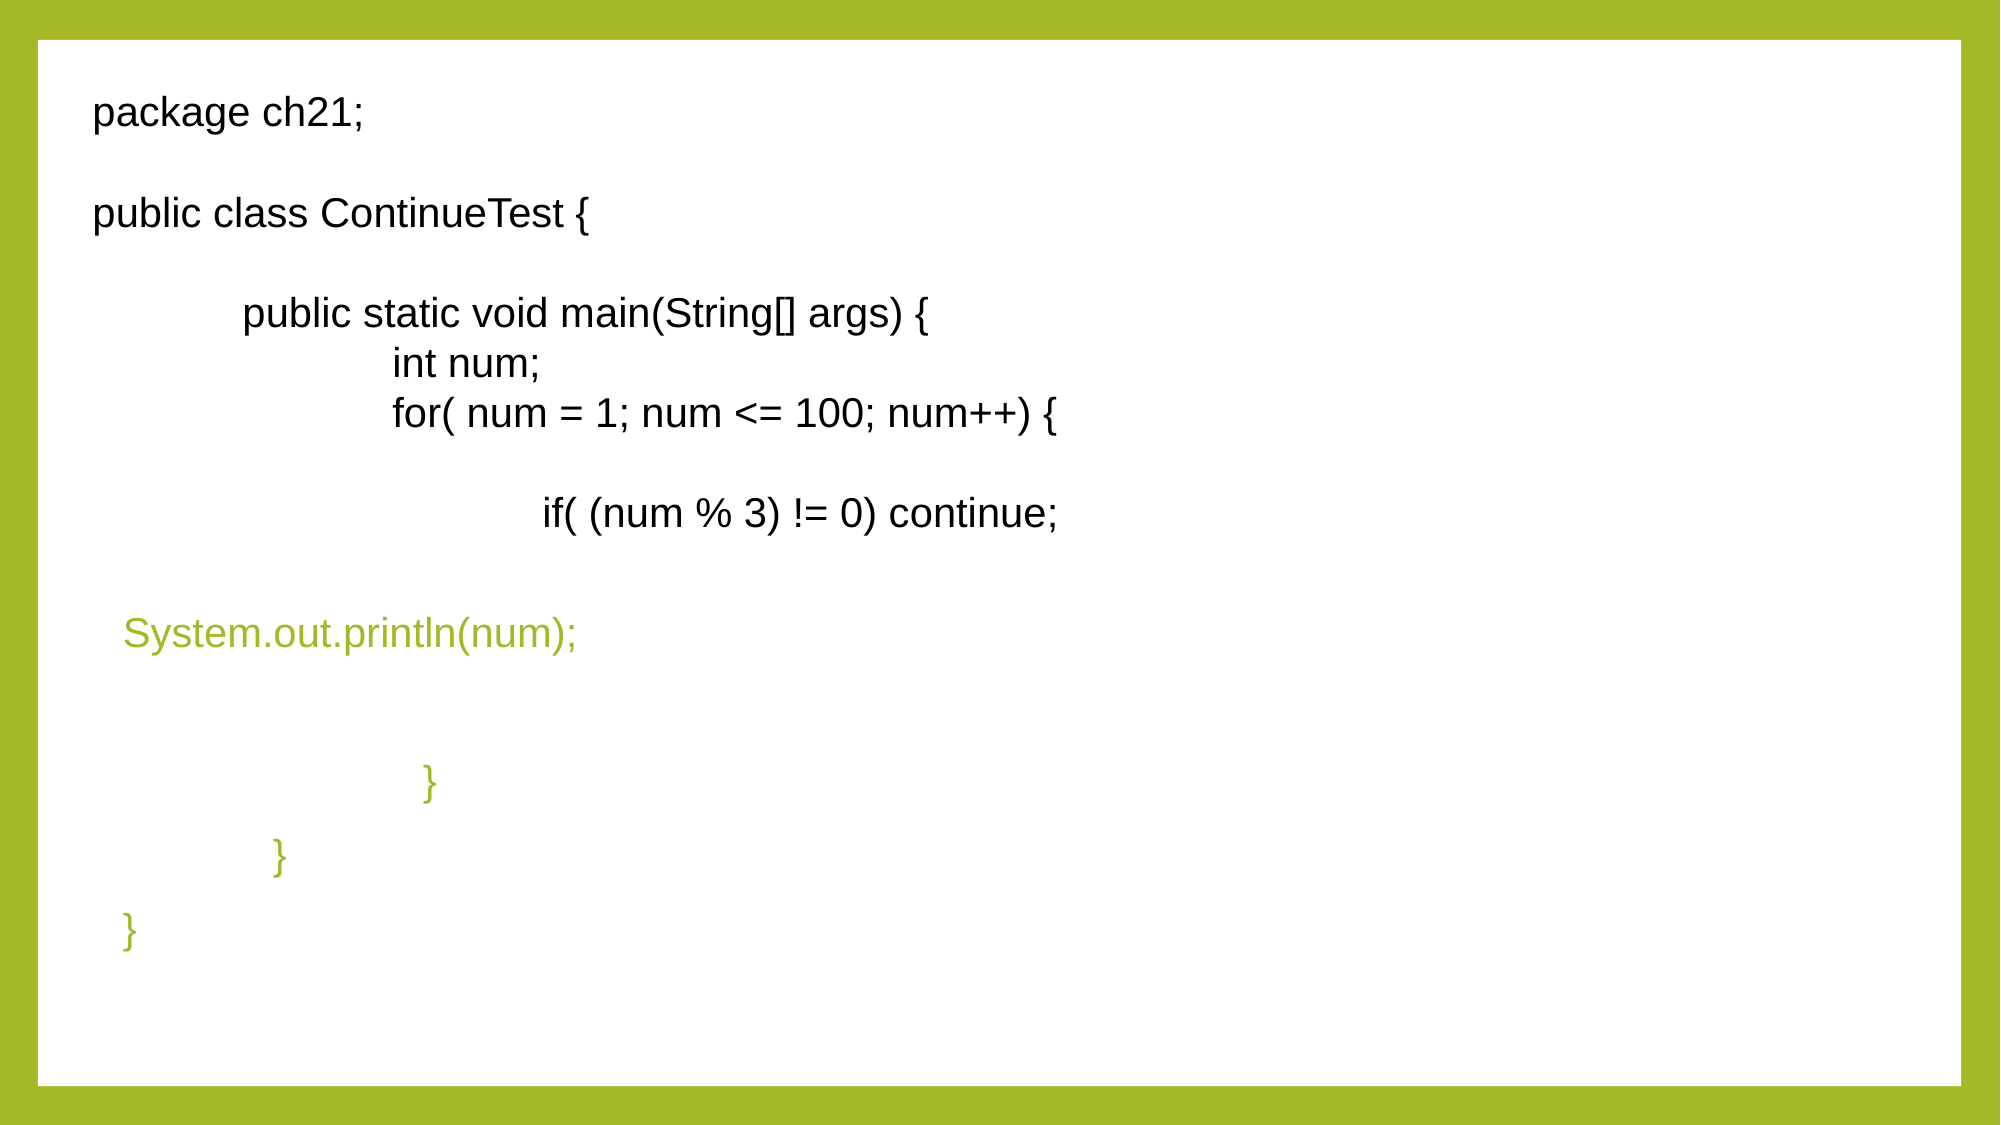

package ch21;

public class ContinueTest {

	public static void main(String[] args) {
		int num;
		for( num = 1; num <= 100; num++) {

			if( (num % 3) != 0) continue;

System.out.println(num);

		}
	}
}